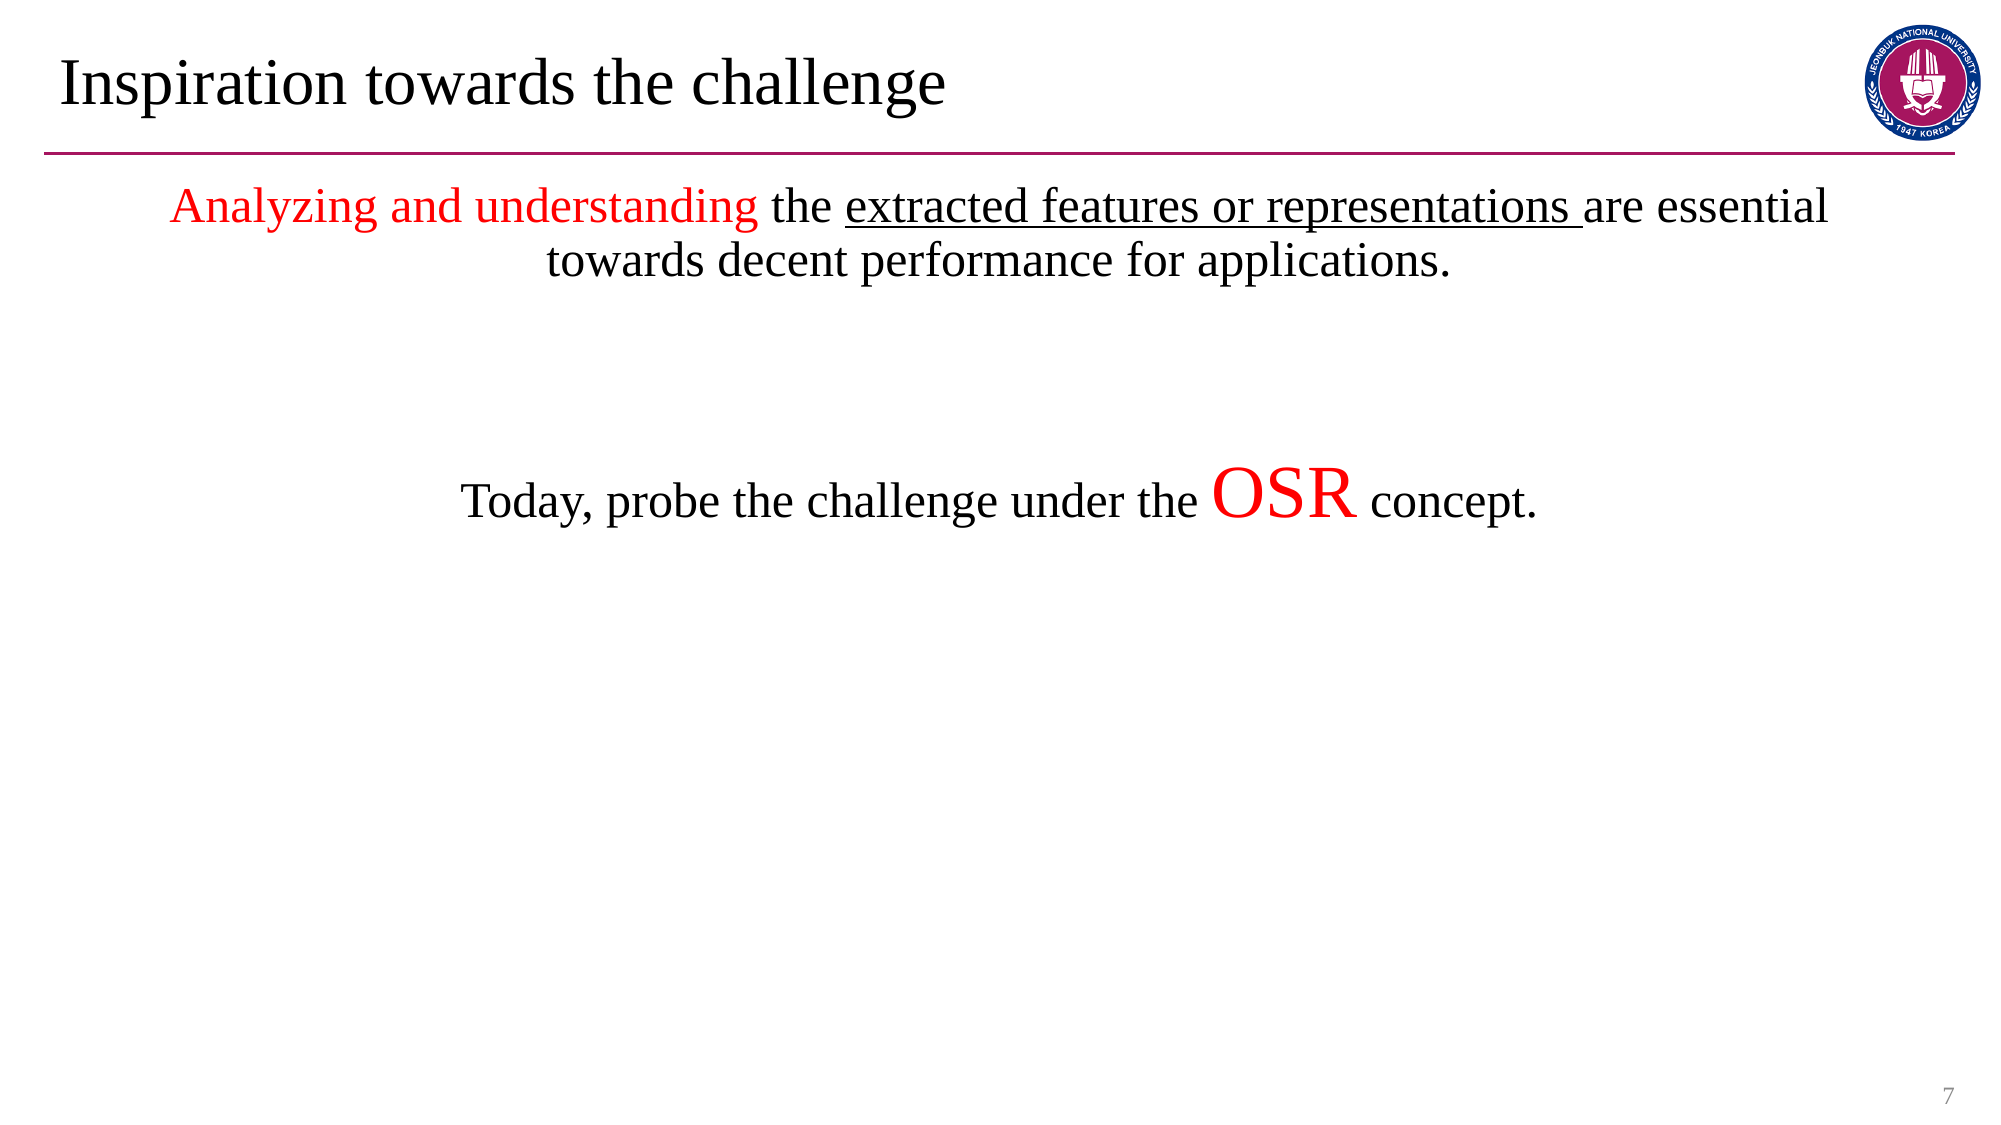

# Inspiration towards the challenge
Analyzing and understanding the extracted features or representations are essential towards decent performance for applications.
Today, probe the challenge under the OSR concept.
7